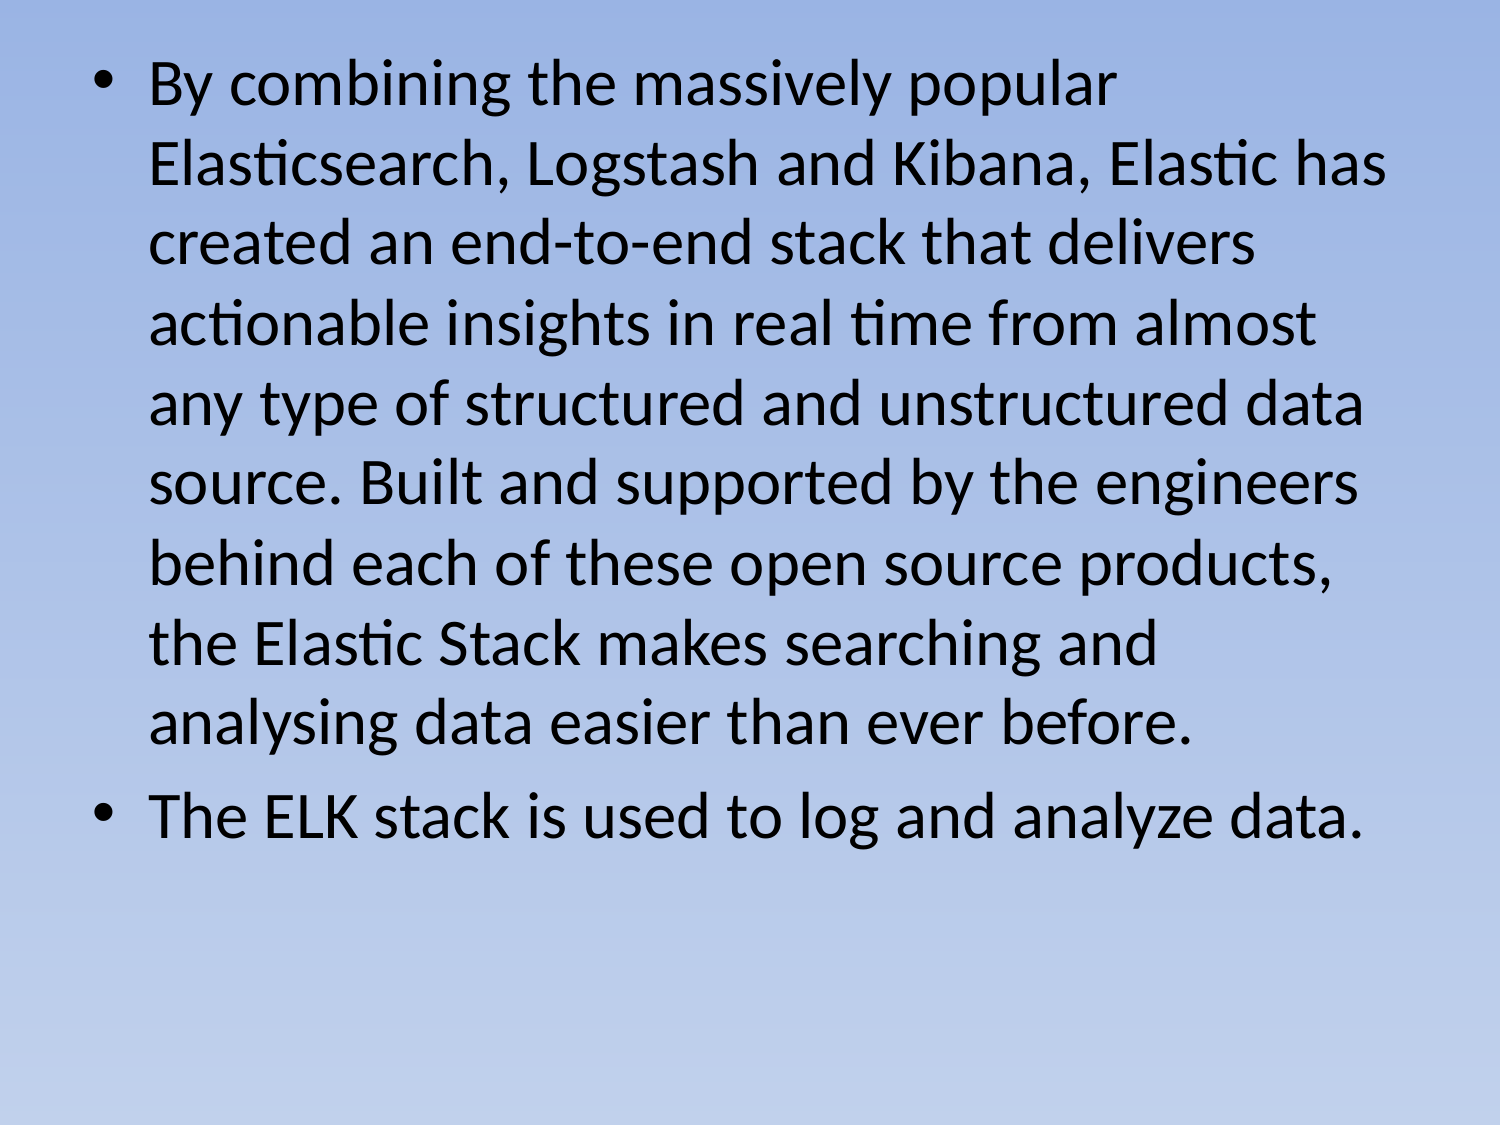

By combining the massively popular Elasticsearch, Logstash and Kibana, Elastic has created an end-to-end stack that delivers actionable insights in real time from almost any type of structured and unstructured data source. Built and supported by the engineers behind each of these open source products, the Elastic Stack makes searching and analysing data easier than ever before.
The ELK stack is used to log and analyze data.